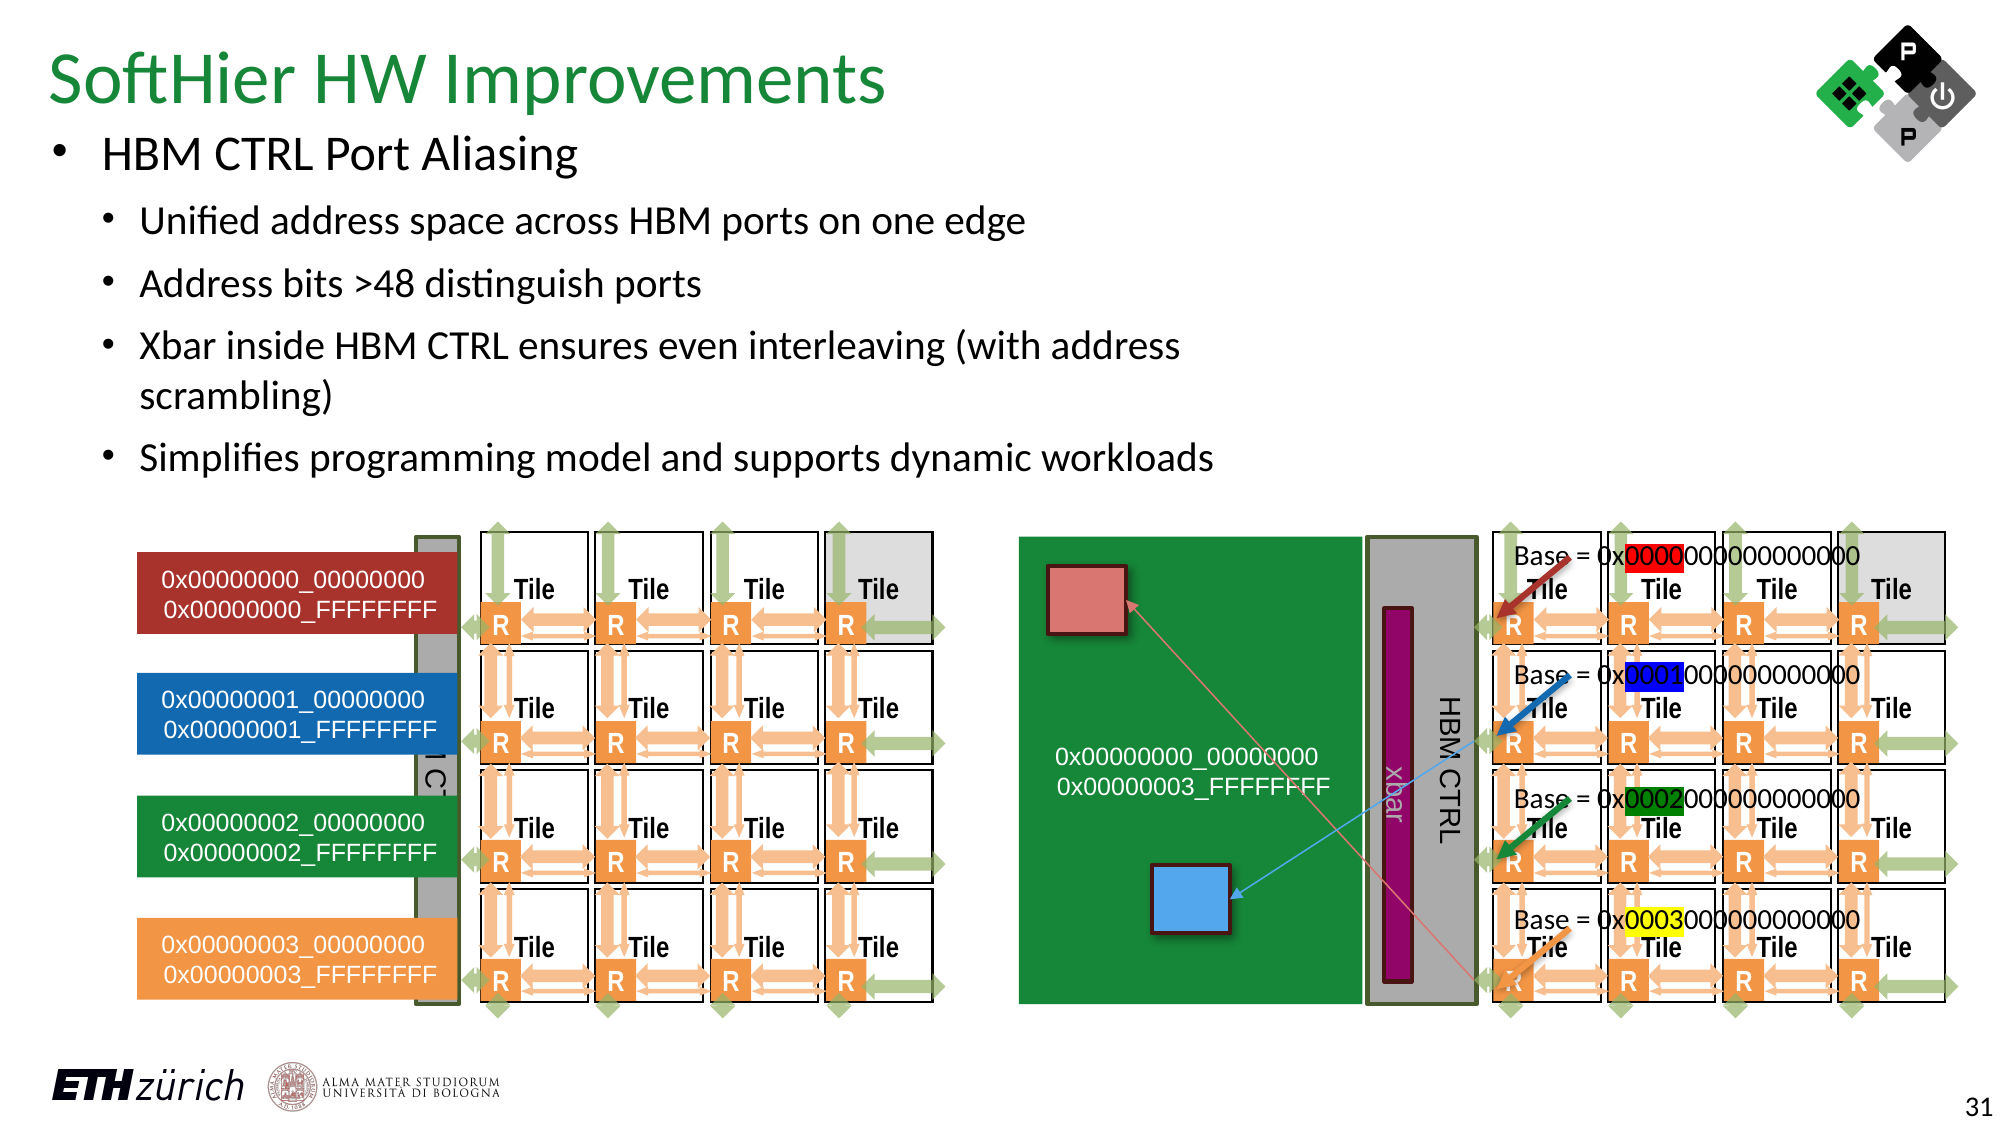

SoftHier HW Improvements
HBM CTRL Port Aliasing
Unified address space across HBM ports on one edge
Address bits >48 distinguish ports
Xbar inside HBM CTRL ensures even interleaving (with address scrambling)
Simplifies programming model and supports dynamic workloads

Tile
Tile
Tile
Tile
Tile
Tile
Tile
Tile
Tile
Tile
Tile
Tile
Tile
Tile
Tile
Tile
R
R
R
R

R
R
R
R

R
R
R
R

R
R
R
R

Tile
Tile
Tile
Tile
Tile
Tile
Tile
Tile
Tile
Tile
Tile
Tile
Tile
Tile
Tile
Tile
R
R
R
R

R
R
R
R

R
R
R
R

R
R
R
R

Base = 0x0000000000000000
0x00000000_00000000
 0x00000003_FFFFFFFF
0x00000000_00000000
 0x00000000_FFFFFFFF

Base = 0x0001000000000000
0x00000001_00000000
 0x00000001_FFFFFFFF
HBM CTRL
HBM CTRL
Base = 0x0002000000000000
xbar
0x00000002_00000000
 0x00000002_FFFFFFFF

Base = 0x0003000000000000
0x00000003_00000000
 0x00000003_FFFFFFFF
31